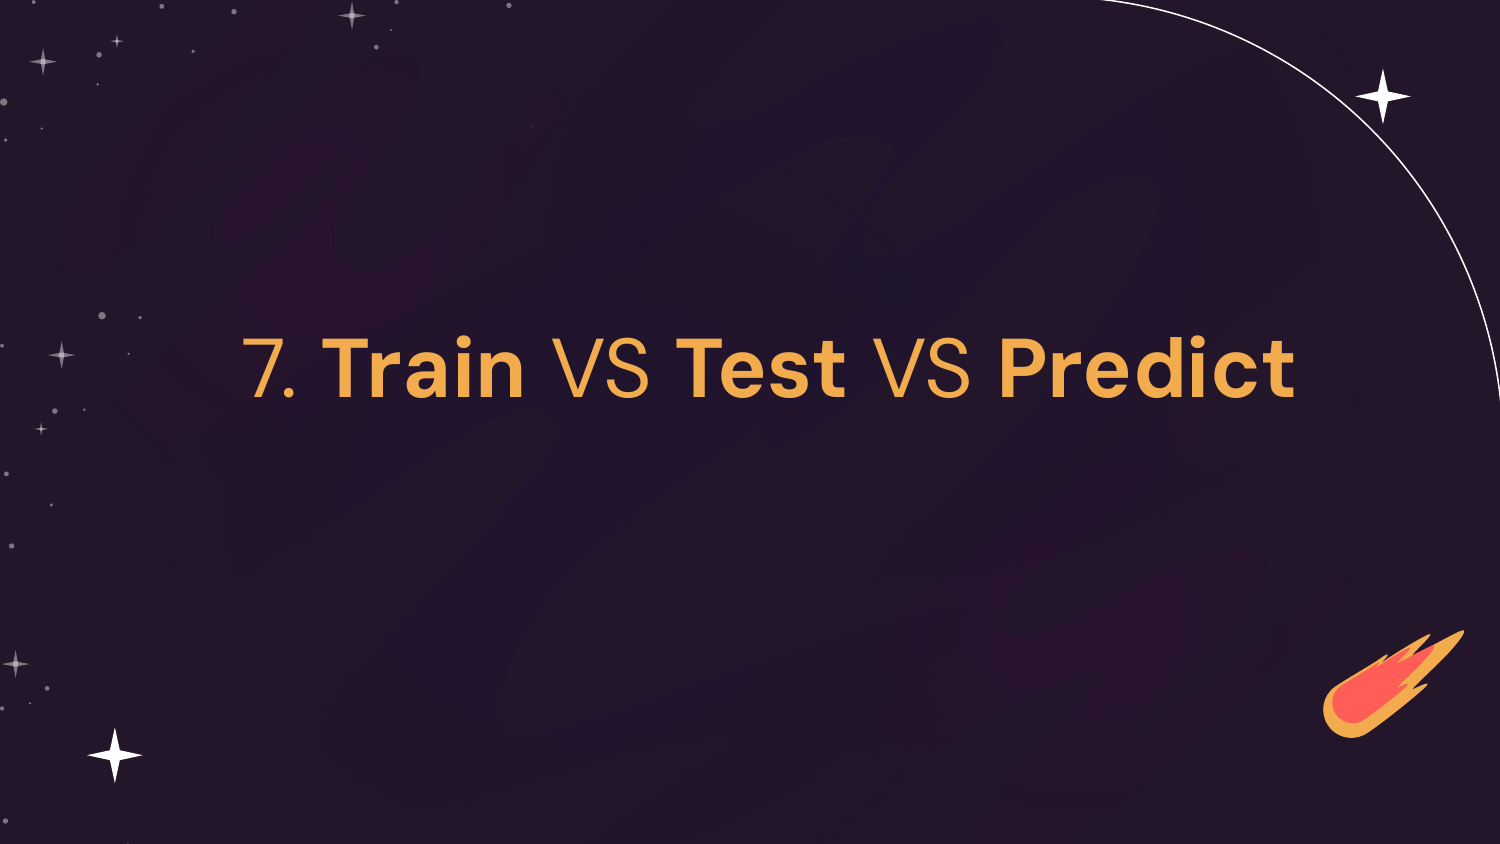

train_test_split
7. Train VS Test VS Predict